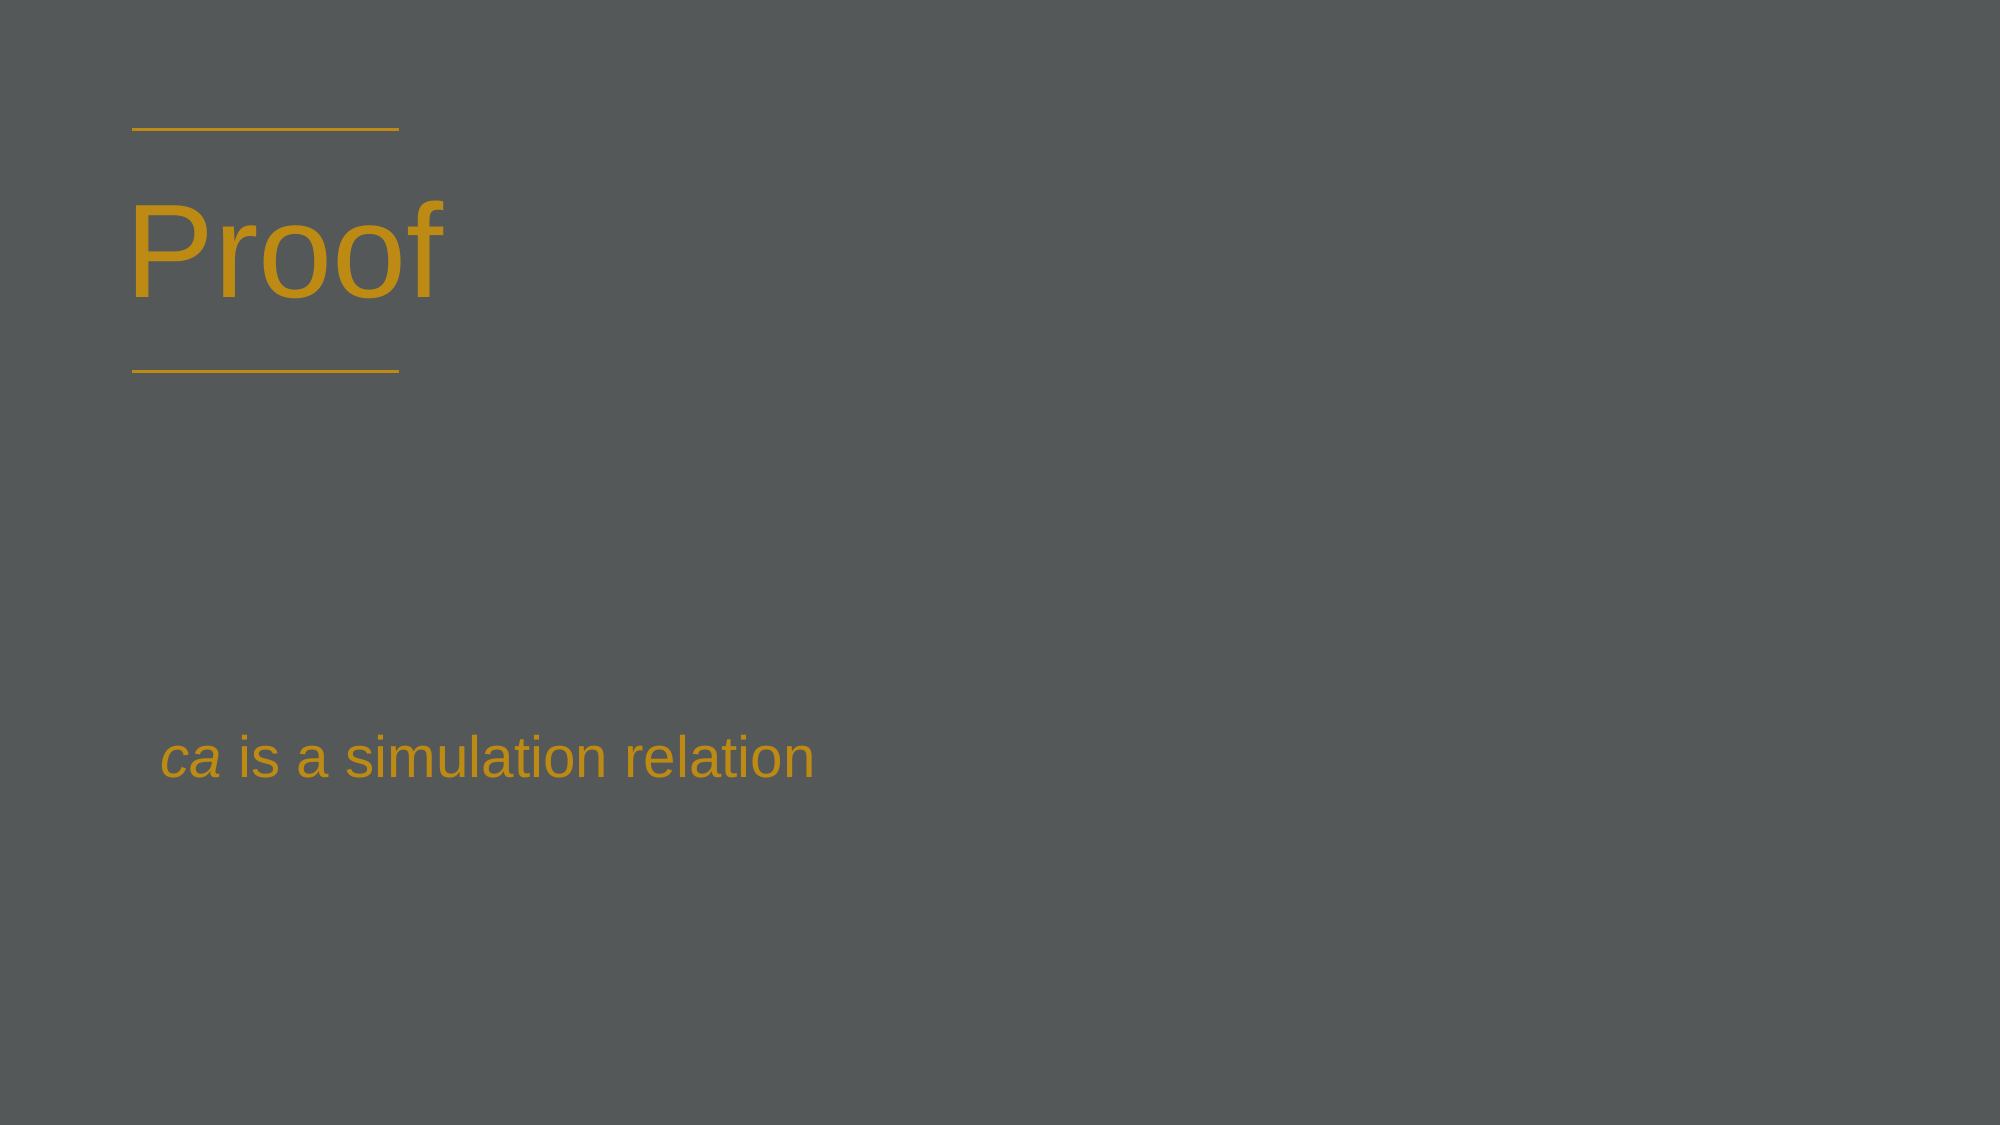

# Proof
Overview

VSR Property

ca is a simulation relation